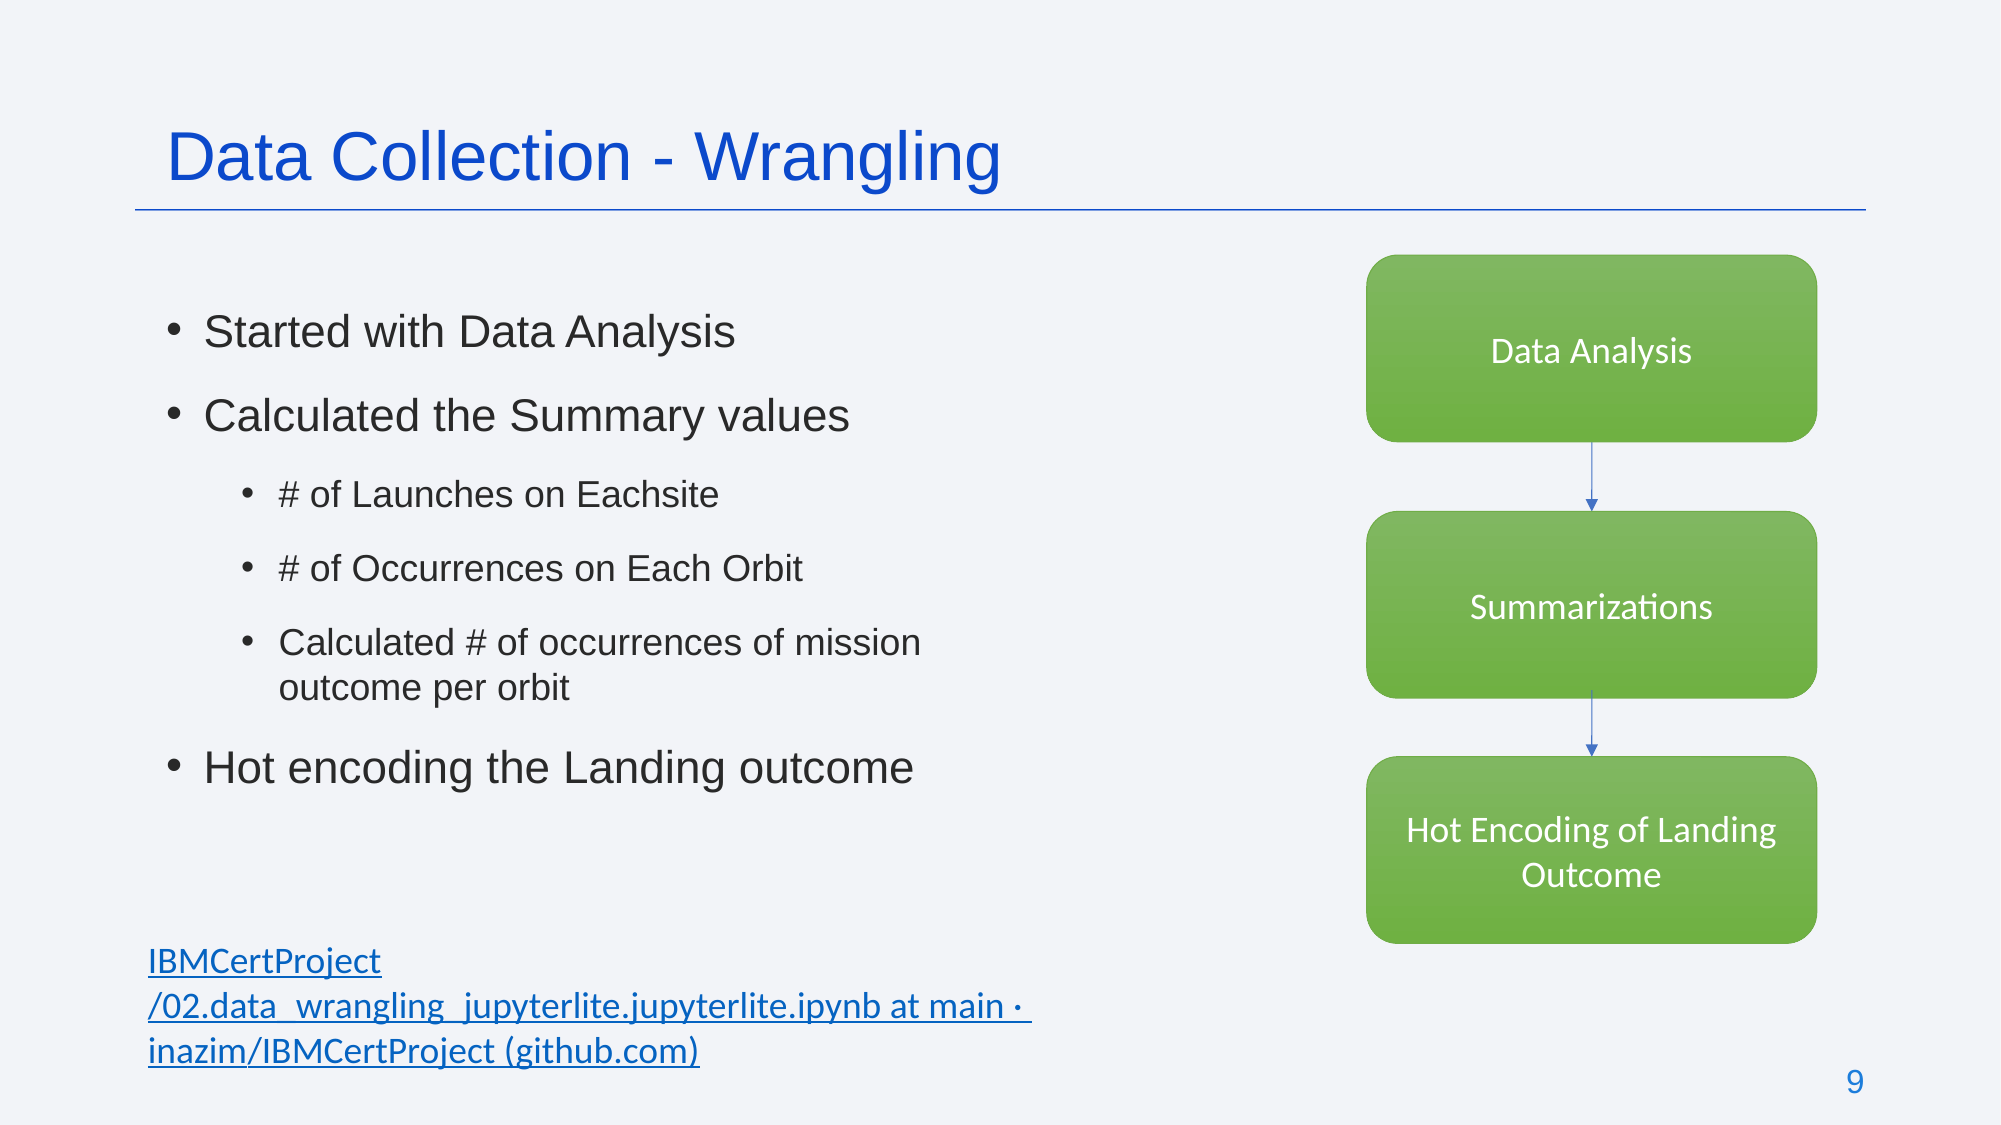

Data Collection - Wrangling
Data Analysis
Started with Data Analysis
Calculated the Summary values
# of Launches on Eachsite
# of Occurrences on Each Orbit
Calculated # of occurrences of mission outcome per orbit
Hot encoding the Landing outcome

Summarizations
Hot Encoding of Landing Outcome
IBMCertProject/02.data_wrangling_jupyterlite.jupyterlite.ipynb at main · inazim/IBMCertProject (github.com)
9